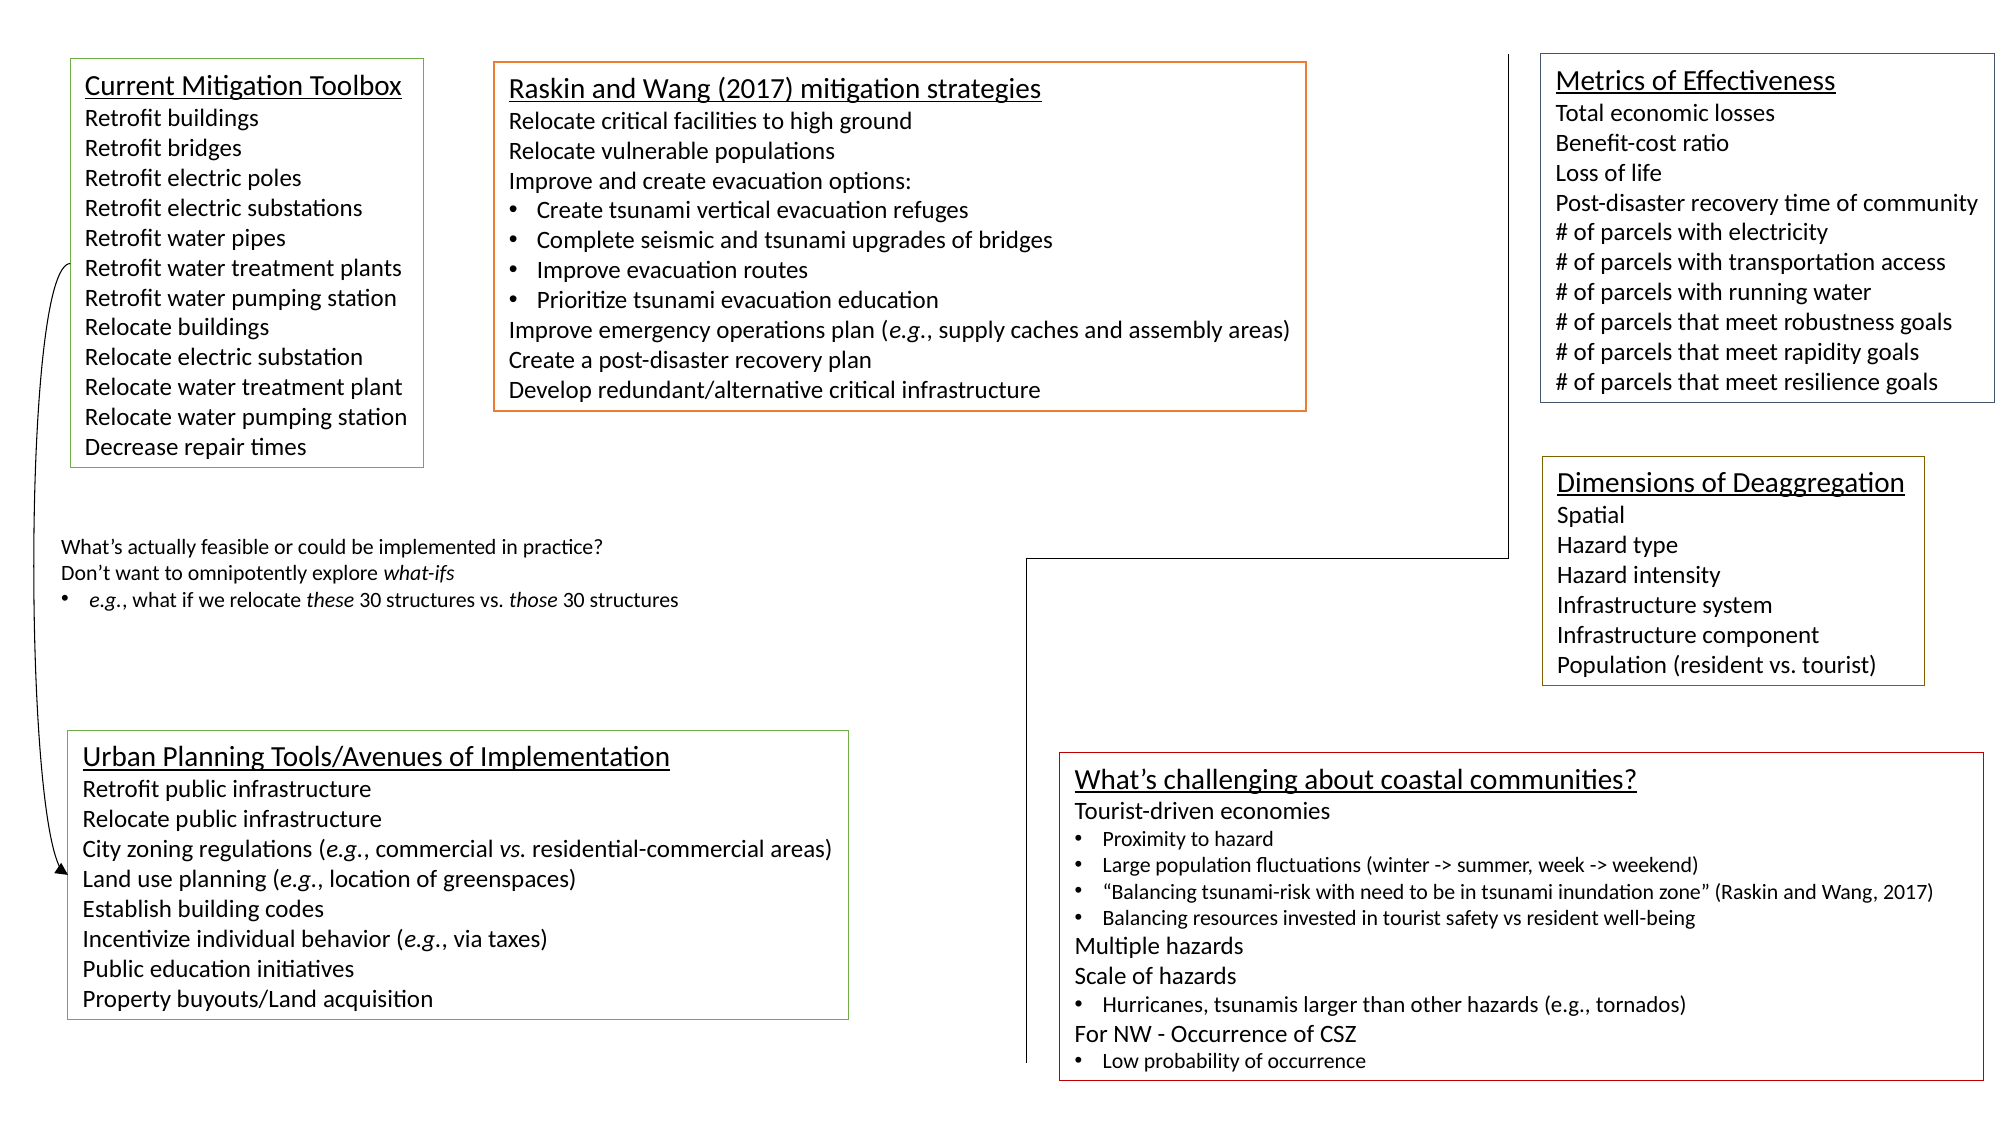

Metrics of Effectiveness
Total economic losses
Benefit-cost ratio
Loss of life
Post-disaster recovery time of community
# of parcels with electricity
# of parcels with transportation access
# of parcels with running water
# of parcels that meet robustness goals
# of parcels that meet rapidity goals
# of parcels that meet resilience goals
Current Mitigation Toolbox
Retrofit buildings
Retrofit bridges
Retrofit electric poles
Retrofit electric substations
Retrofit water pipes
Retrofit water treatment plants
Retrofit water pumping station
Relocate buildings
Relocate electric substation
Relocate water treatment plant
Relocate water pumping station
Decrease repair times
Raskin and Wang (2017) mitigation strategies
Relocate critical facilities to high ground
Relocate vulnerable populations
Improve and create evacuation options:
Create tsunami vertical evacuation refuges
Complete seismic and tsunami upgrades of bridges
Improve evacuation routes
Prioritize tsunami evacuation education
Improve emergency operations plan (e.g., supply caches and assembly areas)
Create a post-disaster recovery plan
Develop redundant/alternative critical infrastructure
Dimensions of Deaggregation
Spatial
Hazard type
Hazard intensity
Infrastructure system
Infrastructure component
Population (resident vs. tourist)
What’s actually feasible or could be implemented in practice?
Don’t want to omnipotently explore what-ifs
e.g., what if we relocate these 30 structures vs. those 30 structures
Urban Planning Tools/Avenues of Implementation
Retrofit public infrastructure
Relocate public infrastructure
City zoning regulations (e.g., commercial vs. residential-commercial areas)
Land use planning (e.g., location of greenspaces)
Establish building codes
Incentivize individual behavior (e.g., via taxes)
Public education initiatives
Property buyouts/Land acquisition
What’s challenging about coastal communities?
Tourist-driven economies
Proximity to hazard
Large population fluctuations (winter -> summer, week -> weekend)
“Balancing tsunami-risk with need to be in tsunami inundation zone” (Raskin and Wang, 2017)
Balancing resources invested in tourist safety vs resident well-being
Multiple hazards
Scale of hazards
Hurricanes, tsunamis larger than other hazards (e.g., tornados)
For NW - Occurrence of CSZ
Low probability of occurrence